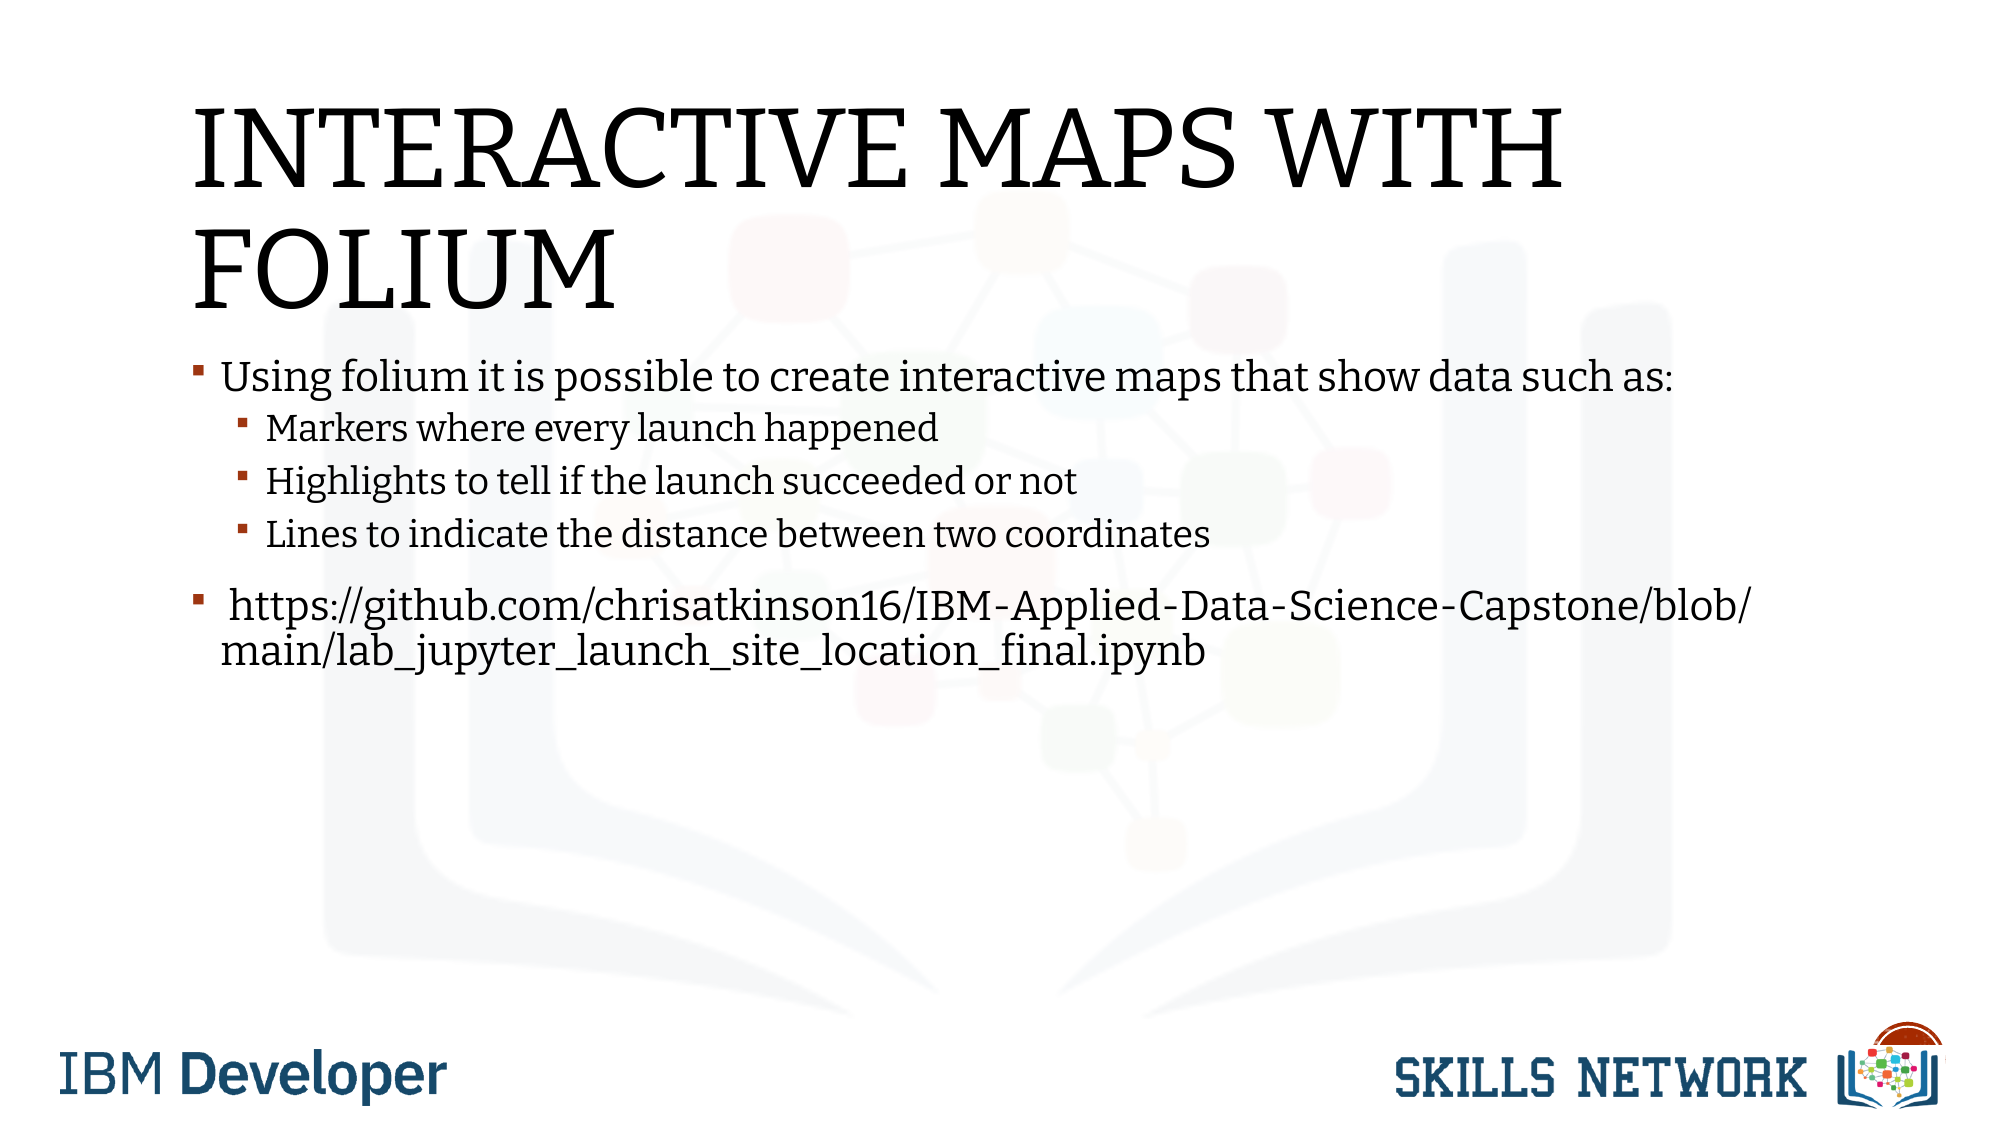

# Interactive maps with folium
Using folium it is possible to create interactive maps that show data such as:
Markers where every launch happened
Highlights to tell if the launch succeeded or not
Lines to indicate the distance between two coordinates
 https://github.com/chrisatkinson16/IBM-Applied-Data-Science-Capstone/blob/main/lab_jupyter_launch_site_location_final.ipynb